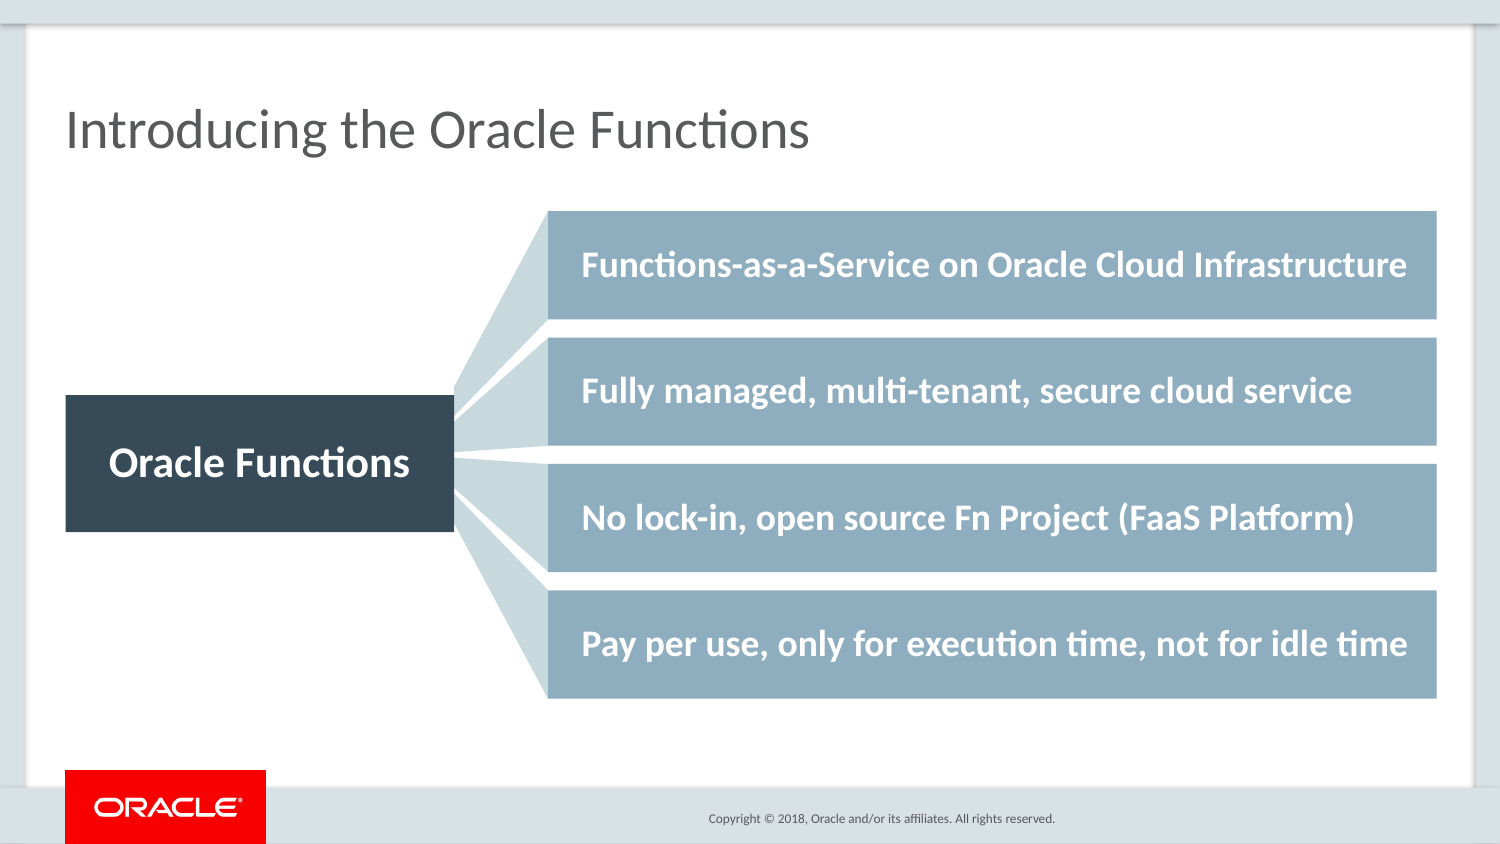

# Introducing the Oracle Functions
Functions-as-a-Service on Oracle Cloud Infrastructure
Fully managed, multi-tenant, secure cloud service
Oracle Functions

No lock-in, open source Fn Project (FaaS Platform)
Pay per use, only for execution time, not for idle time